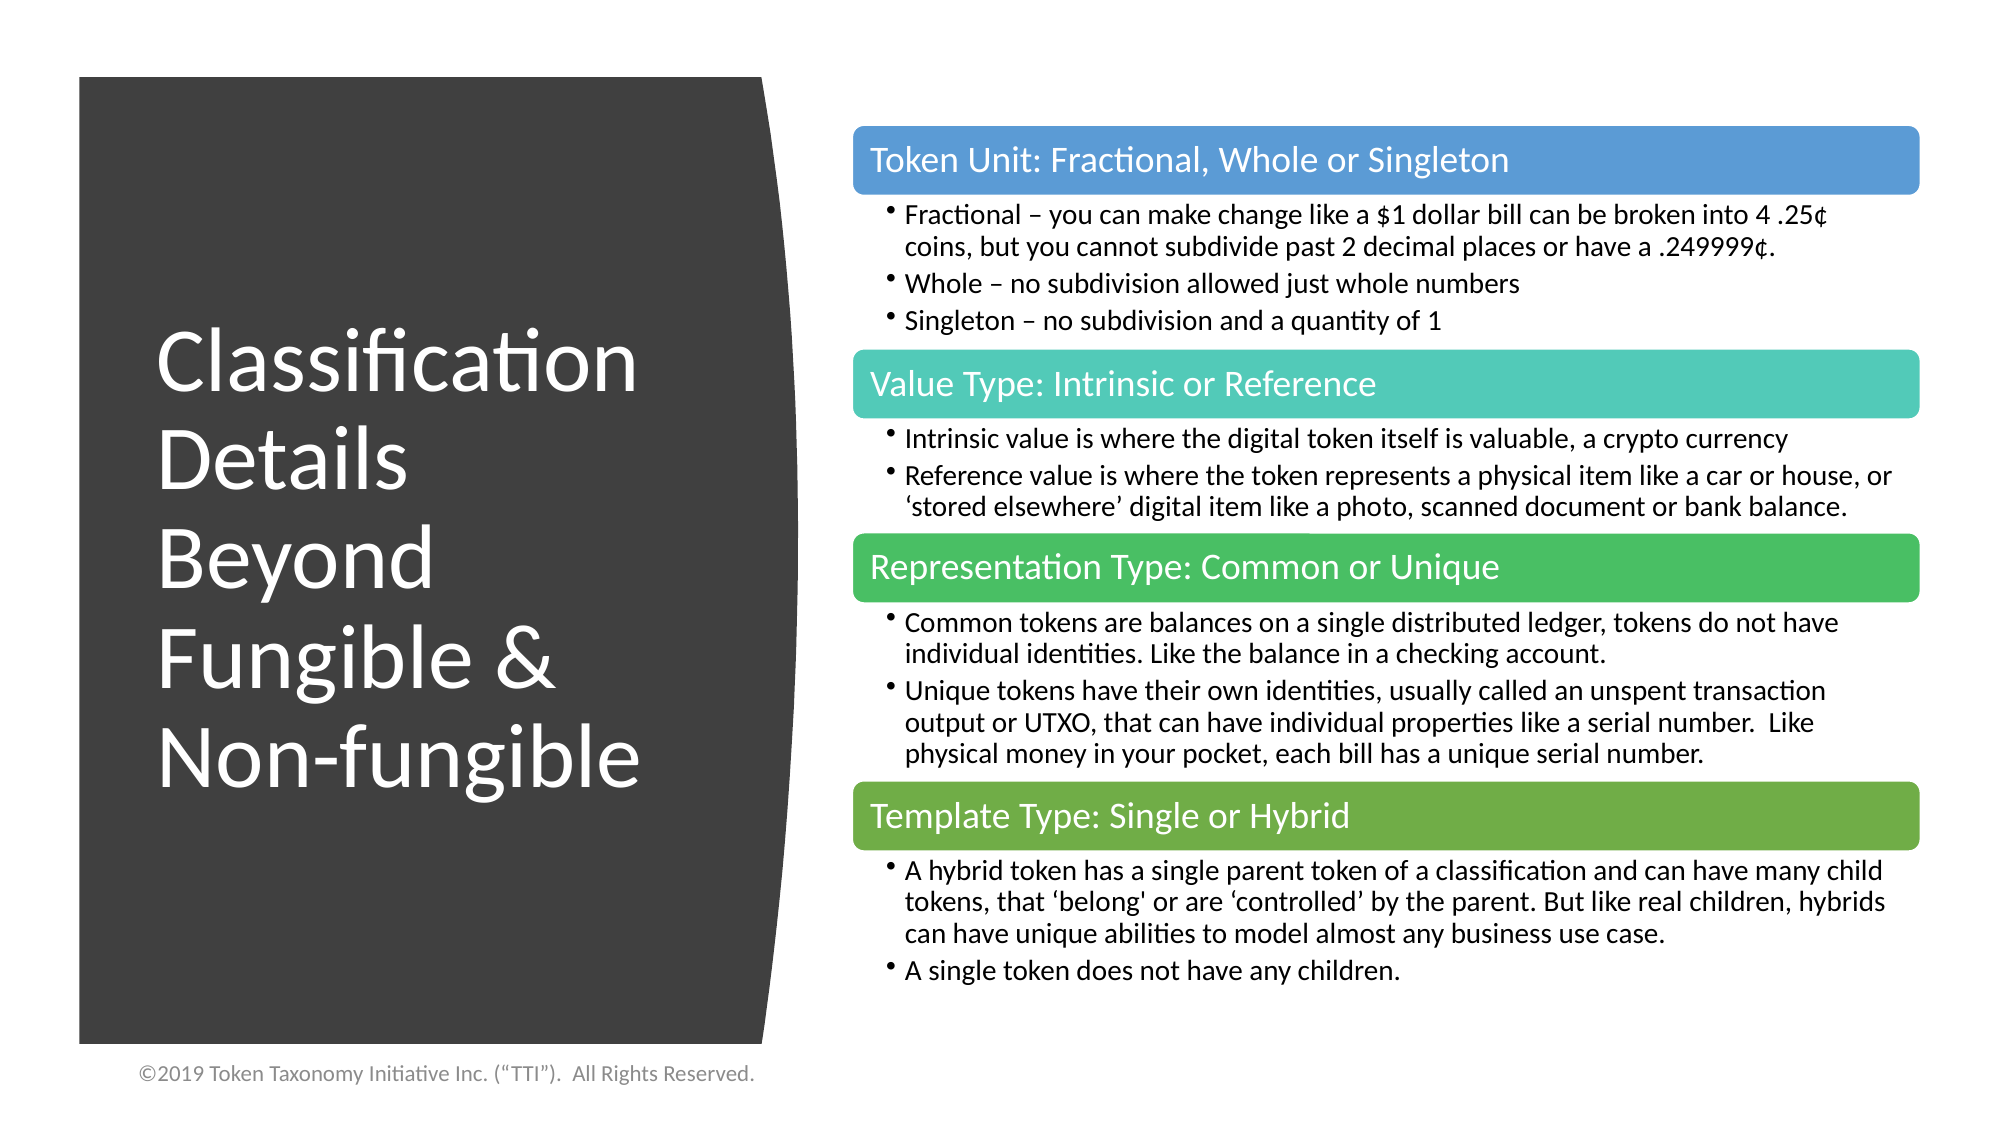

Token Unit: Fractional, Whole or Singleton
Fractional – you can make change like a $1 dollar bill can be broken into 4 .25¢ coins, but you cannot subdivide past 2 decimal places or have a .249999¢.
Whole – no subdivision allowed just whole numbers
Singleton – no subdivision and a quantity of 1
Value Type: Intrinsic or Reference
Intrinsic value is where the digital token itself is valuable, a crypto currency
Reference value is where the token represents a physical item like a car or house, or ‘stored elsewhere’ digital item like a photo, scanned document or bank balance.
Representation Type: Common or Unique
Common tokens are balances on a single distributed ledger, tokens do not have individual identities. Like the balance in a checking account.
Unique tokens have their own identities, usually called an unspent transaction output or UTXO, that can have individual properties like a serial number.  Like physical money in your pocket, each bill has a unique serial number.
Template Type: Single or Hybrid
A hybrid token has a single parent token of a classification and can have many child tokens, that ‘belong' or are ‘controlled’ by the parent. But like real children, hybrids can have unique abilities to model almost any business use case.
A single token does not have any children.

# Classification Details Beyond Fungible & Non-fungible
©2019 Token Taxonomy Initiative Inc. (“TTI”).  All Rights Reserved.